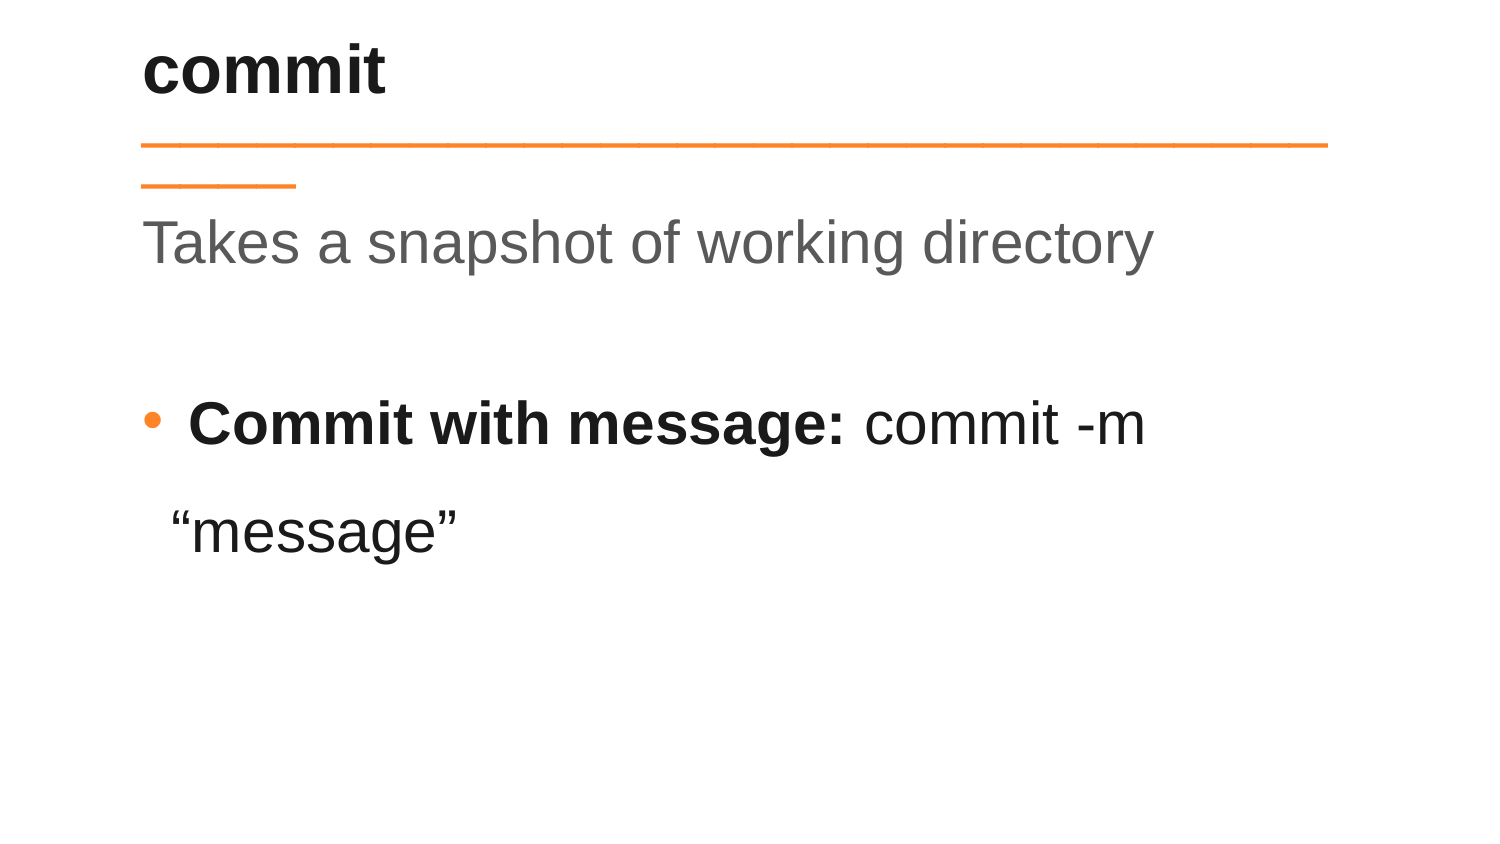

# commit ___________________________________
Takes a snapshot of working directory

 Commit with message: commit -m “message”